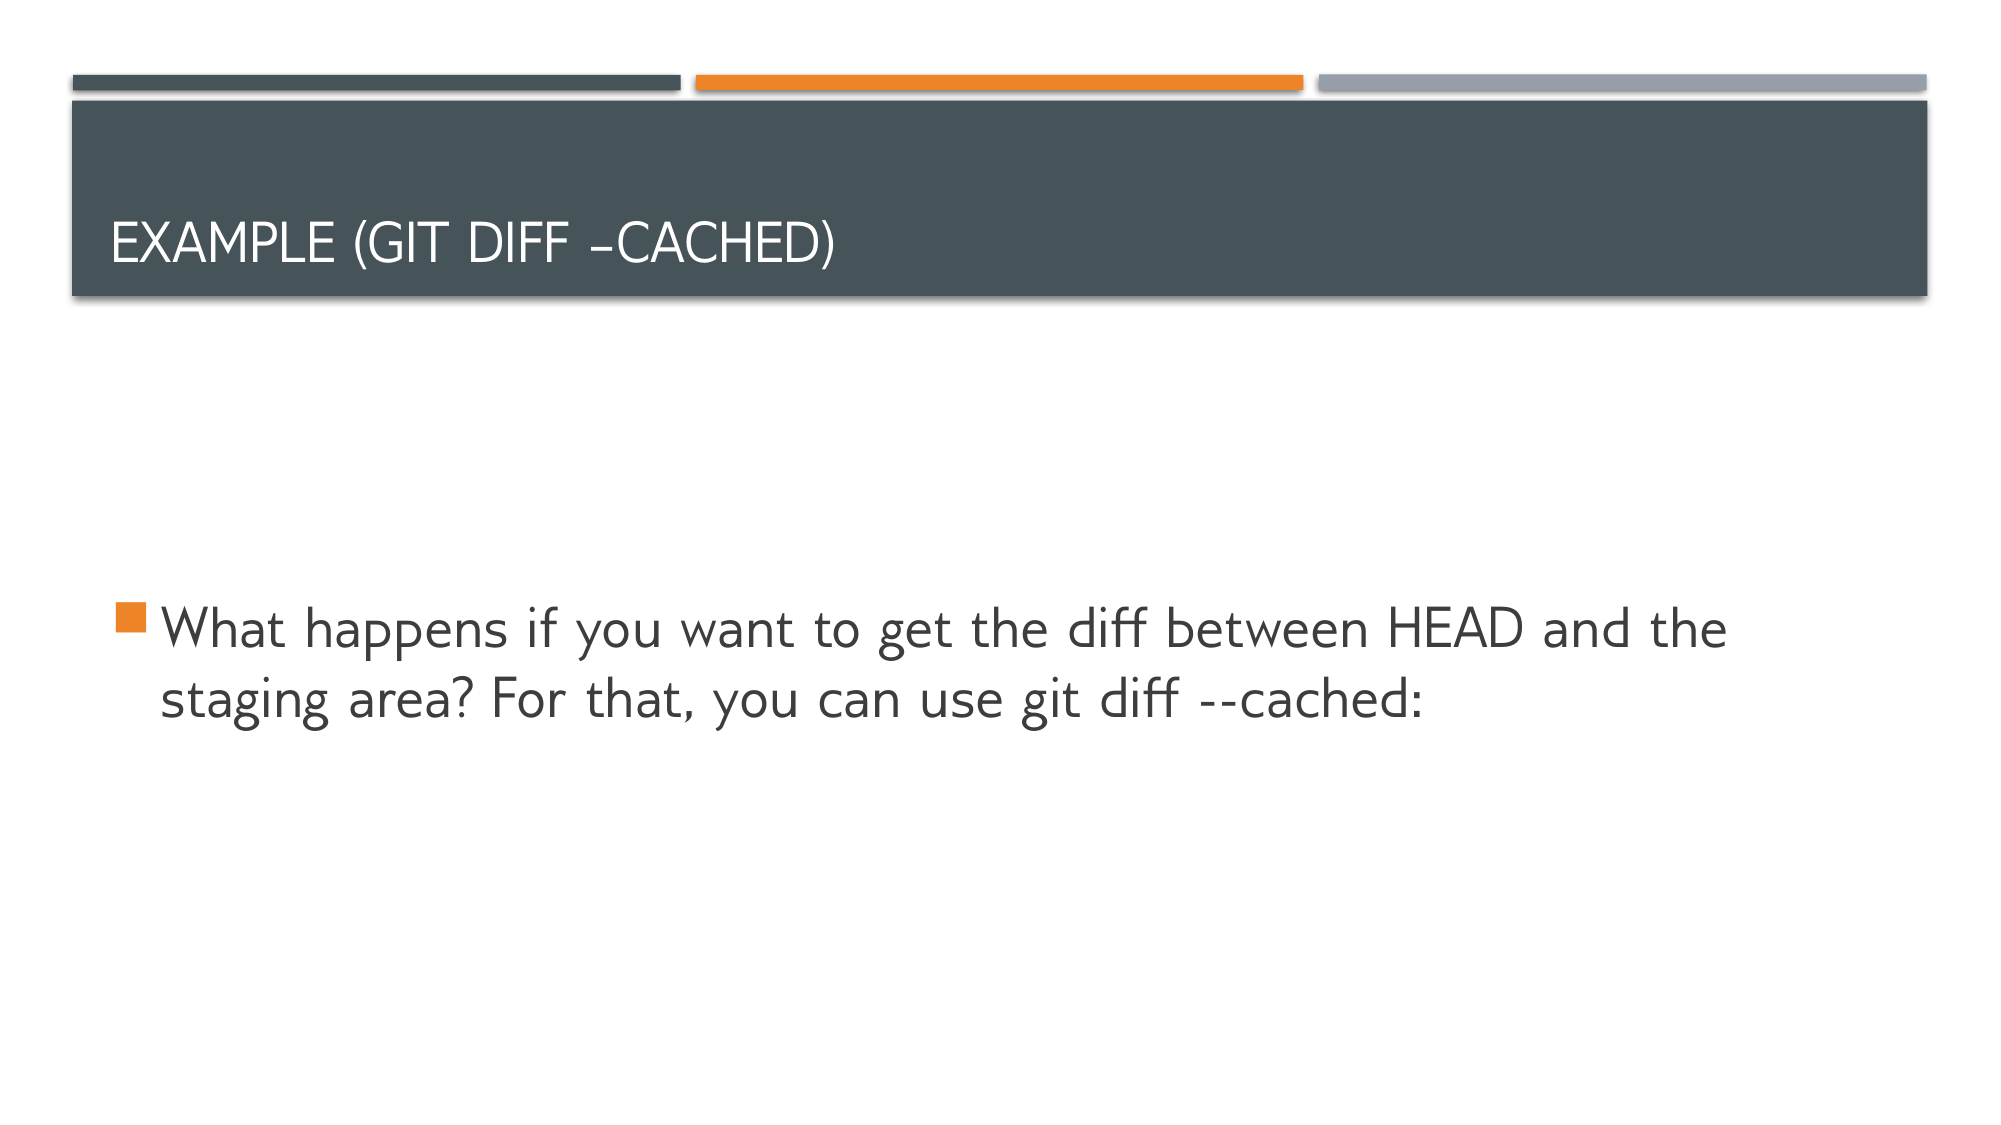

# Example (Git diff –cached)
What happens if you want to get the diff between HEAD and the staging area? For that, you can use git diff --cached: